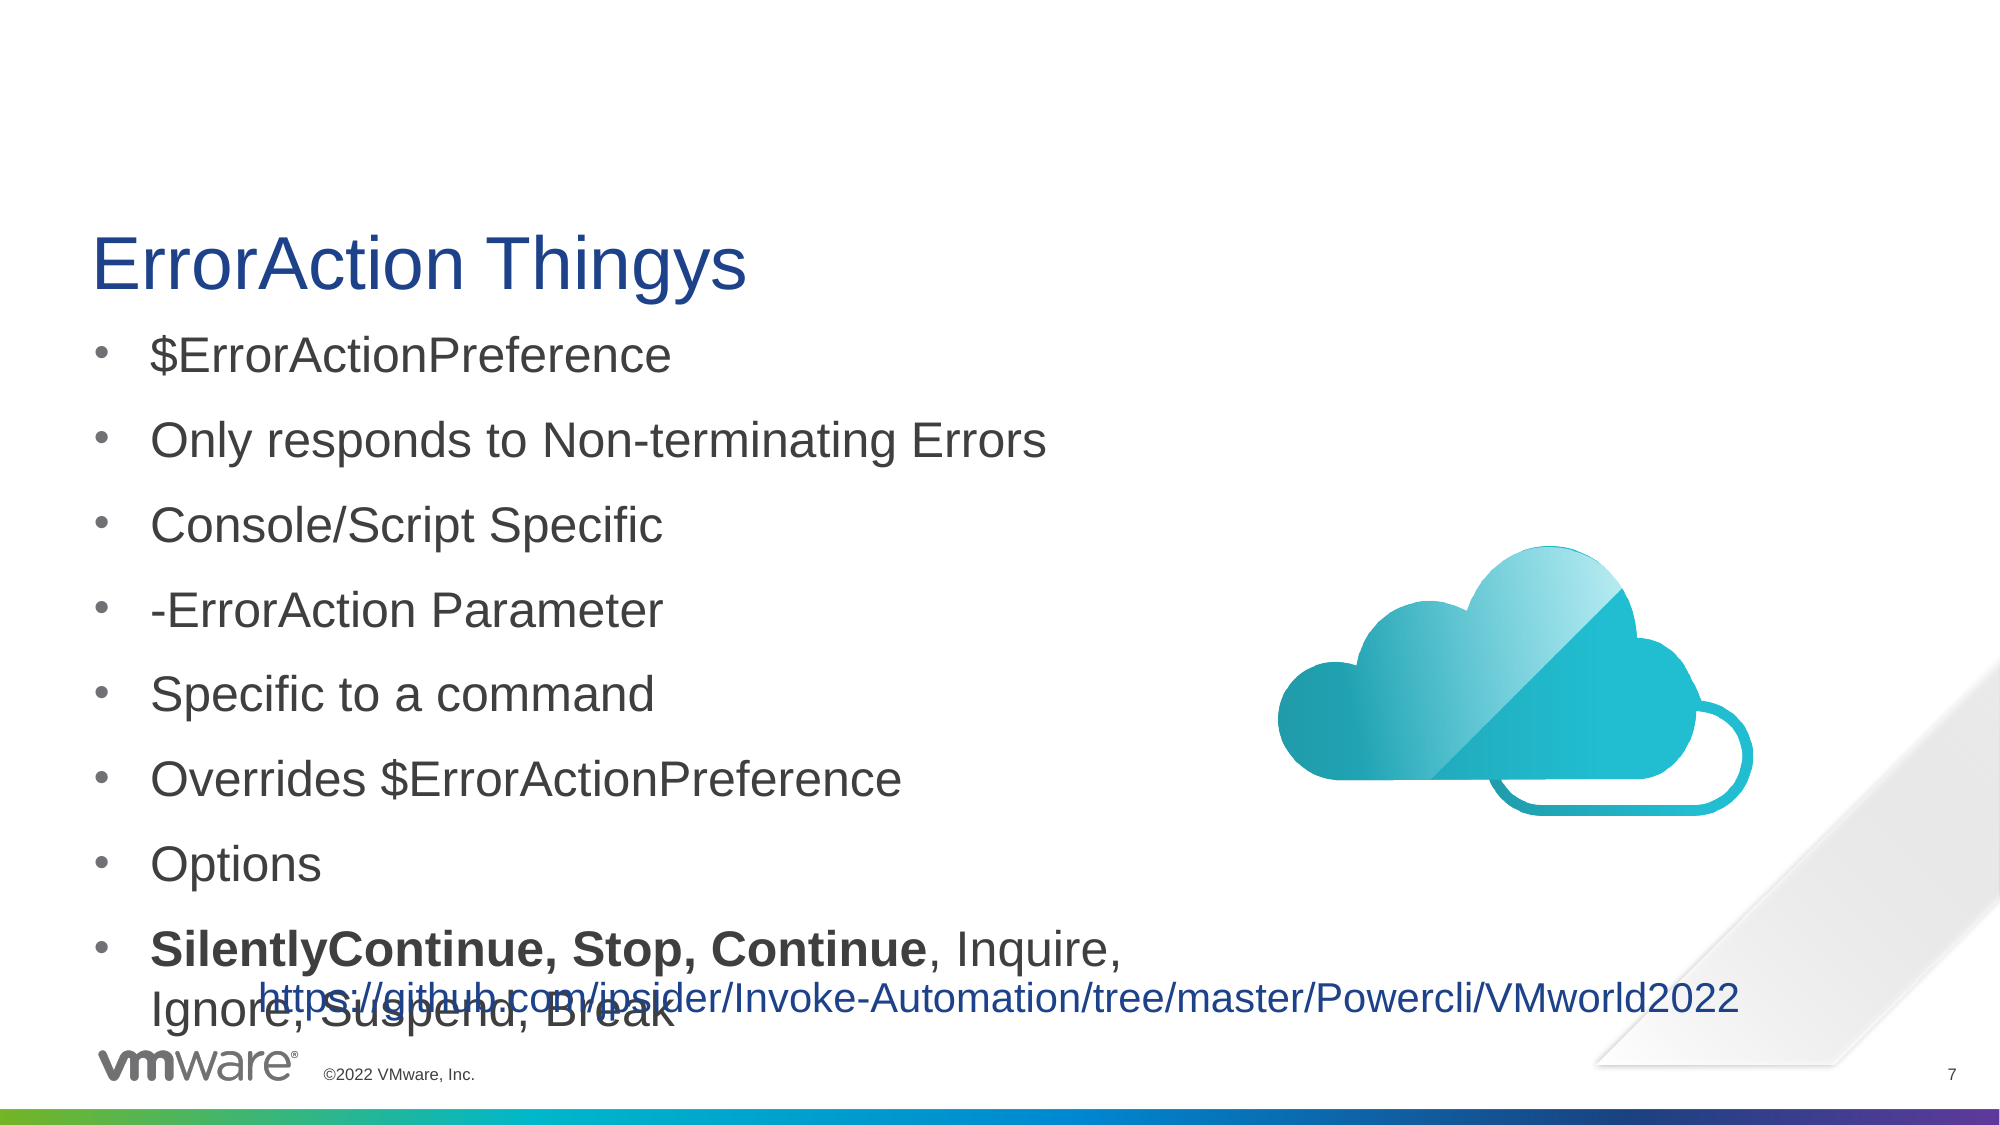

# ErrorAction Thingys
$ErrorActionPreference
Only responds to Non-terminating Errors
Console/Script Specific
-ErrorAction Parameter
Specific to a command
Overrides $ErrorActionPreference
Options
SilentlyContinue, Stop, Continue, Inquire, Ignore, Suspend, Break
https://github.com/jpsider/Invoke-Automation/tree/master/Powercli/VMworld2022